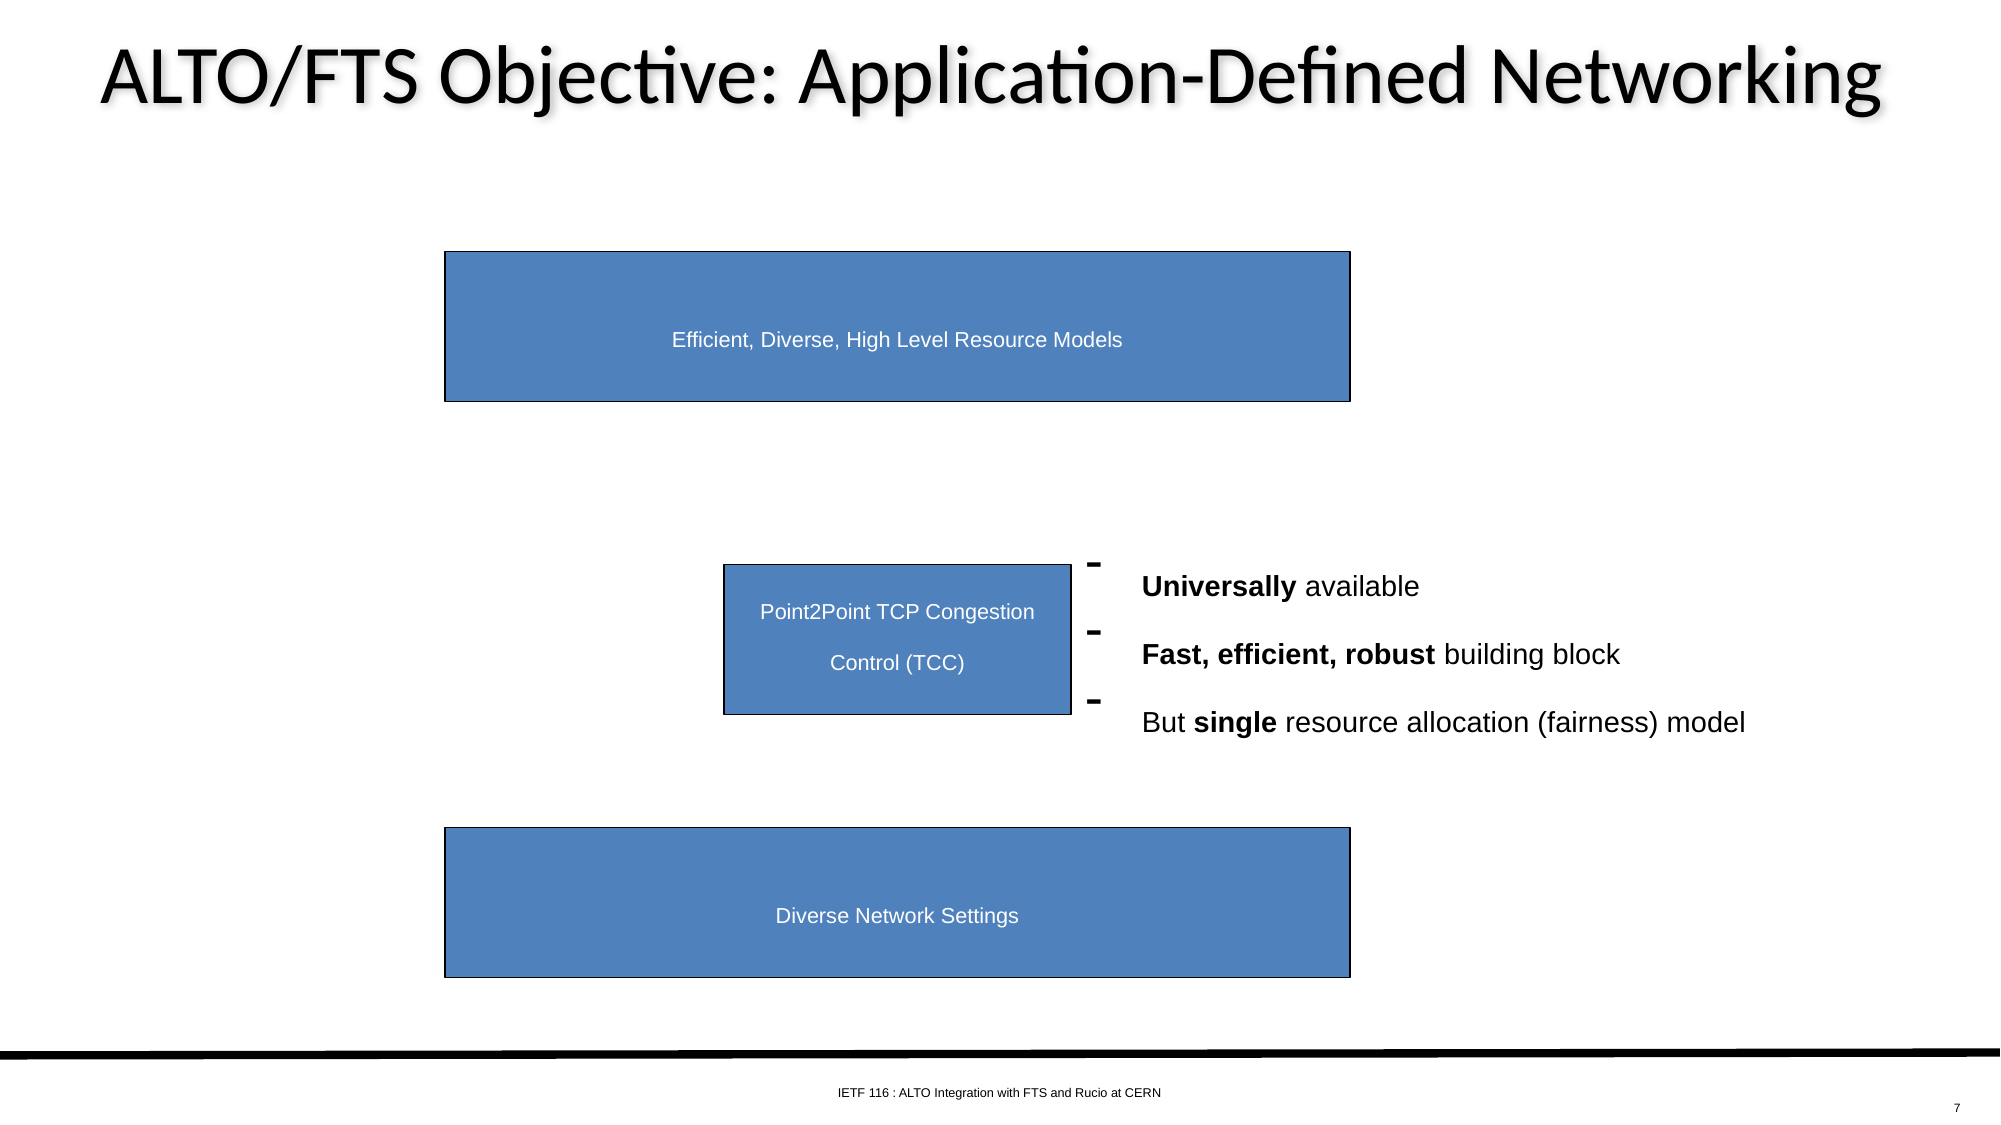

# ALTO/FTS Objective: Application-Defined Networking
Efficient, Diverse, High Level Resource Models
Universally available
Fast, efficient, robust building block
But single resource allocation (fairness) model
Point2Point TCP Congestion Control (TCC)
Diverse Network Settings